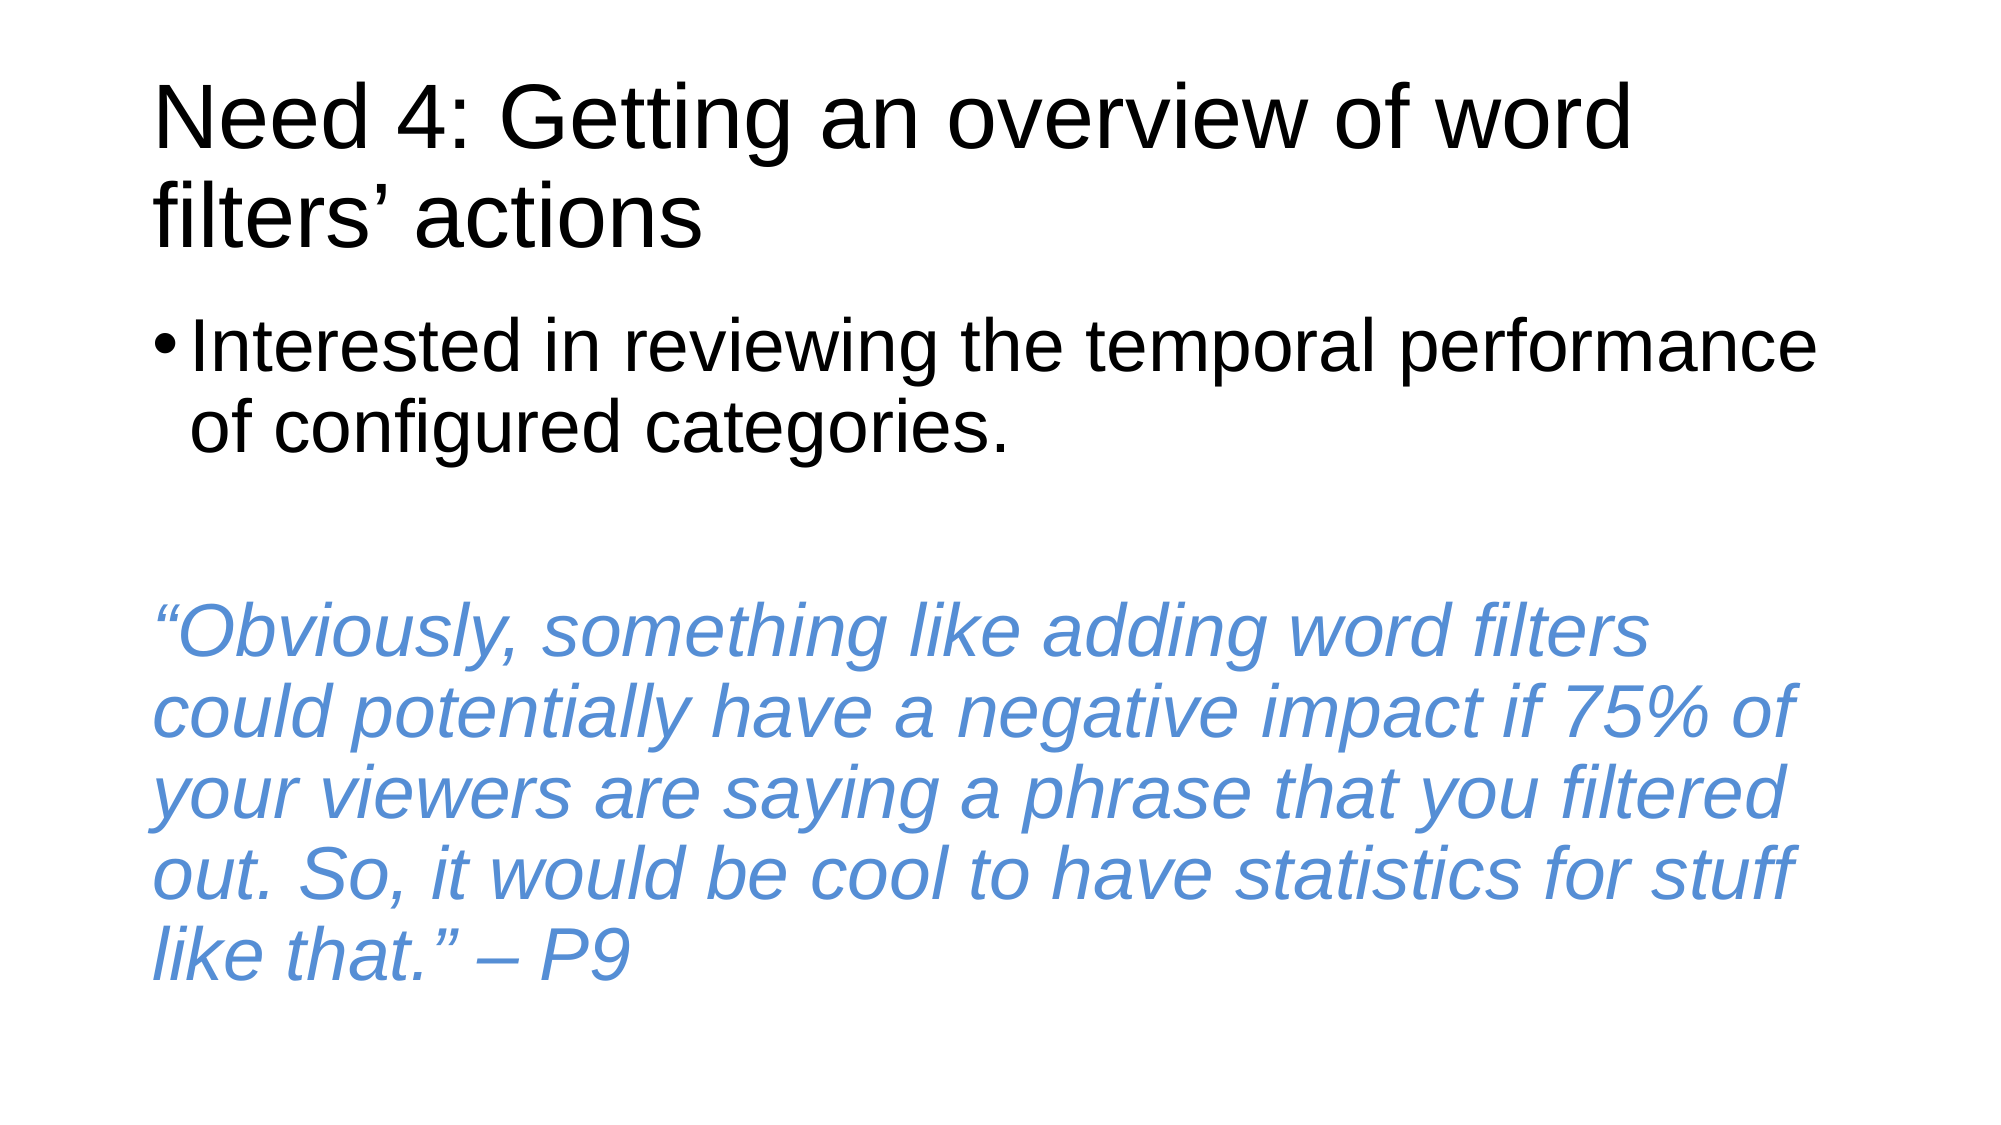

# Need 4: Getting an overview of word filters’ actions
Interested in reviewing the temporal performance of configured categories.

“Obviously, something like adding word filters could potentially have a negative impact if 75% of your viewers are saying a phrase that you filtered out. So, it would be cool to have statistics for stuff like that.” – P9